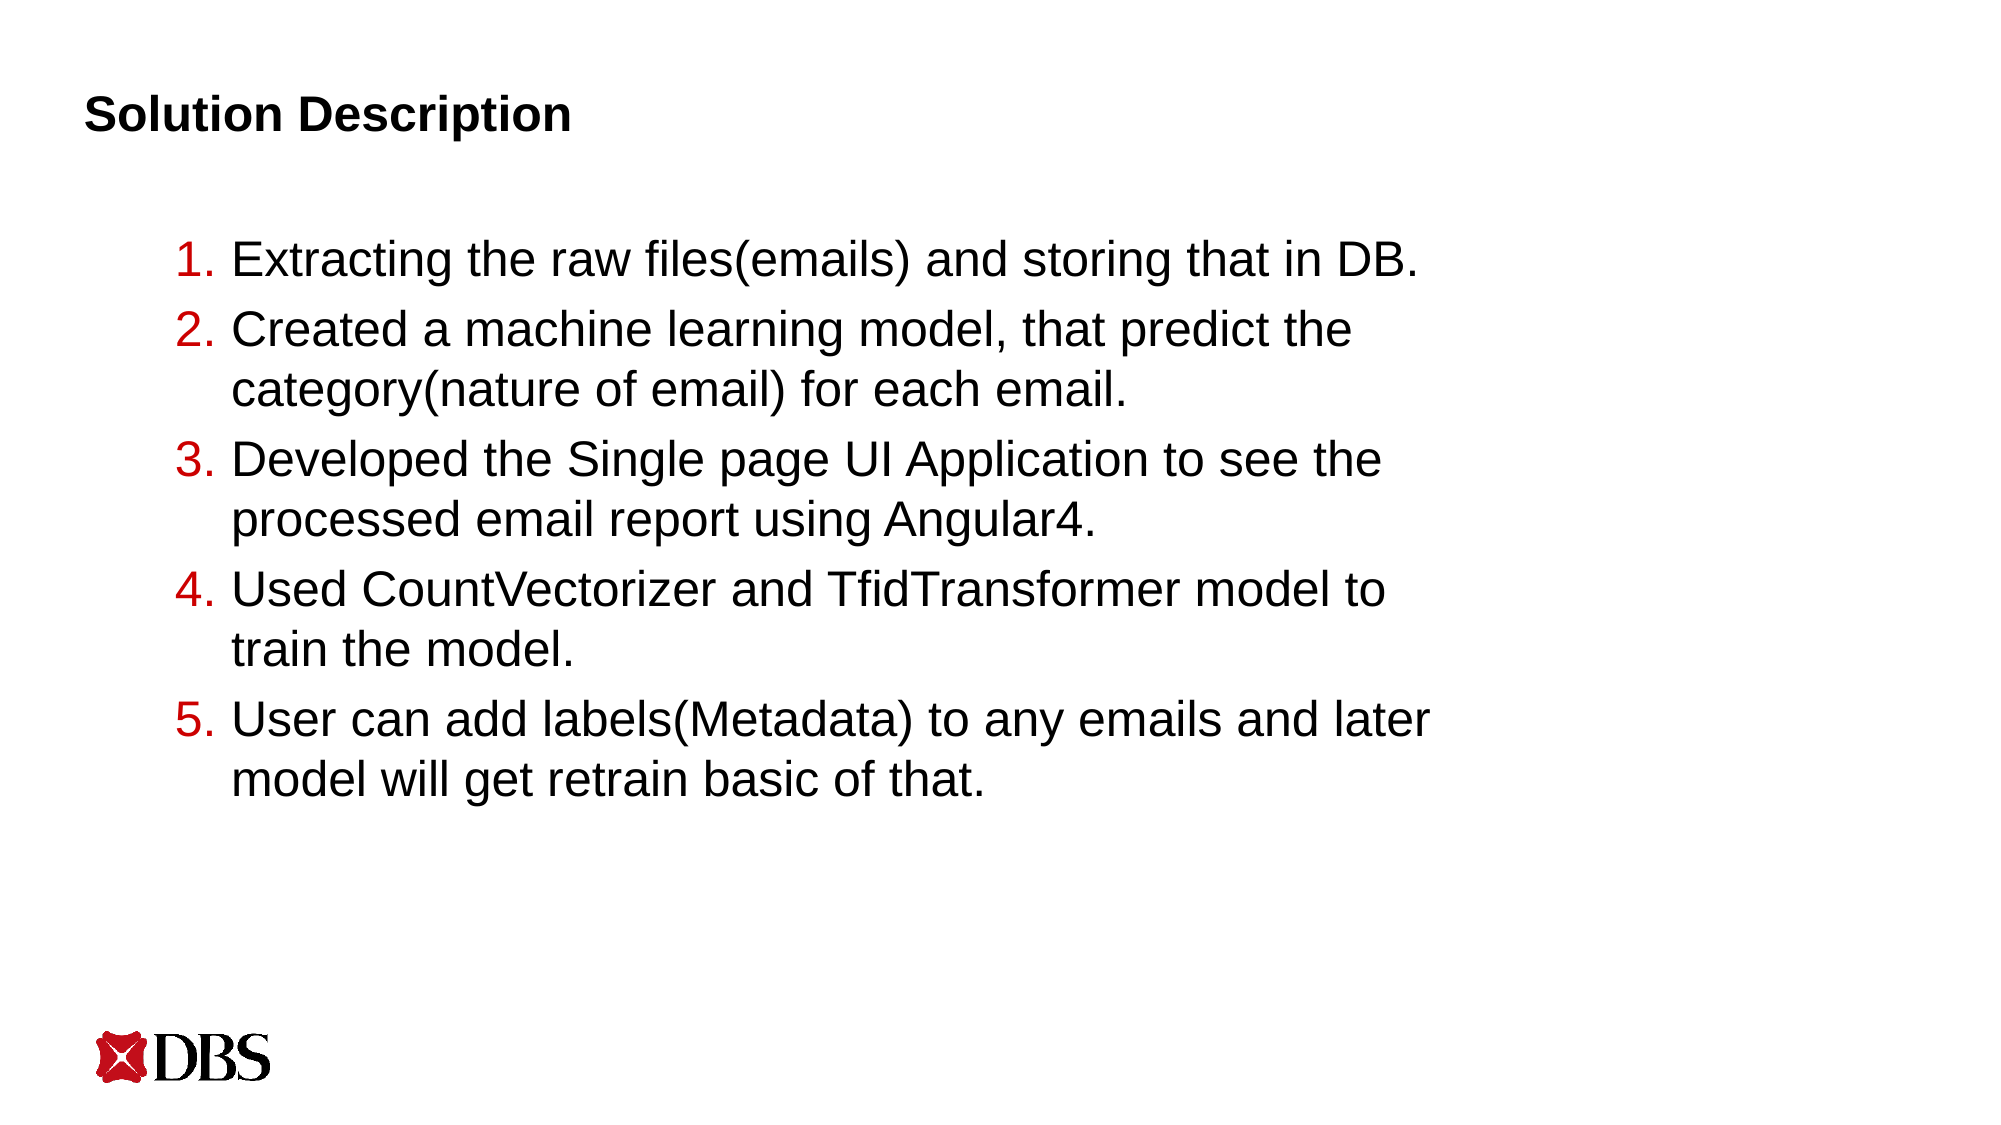

# Solution Description
Extracting the raw files(emails) and storing that in DB.
Created a machine learning model, that predict the category(nature of email) for each email.
Developed the Single page UI Application to see the processed email report using Angular4.
Used CountVectorizer and TfidTransformer model to train the model.
User can add labels(Metadata) to any emails and later model will get retrain basic of that.